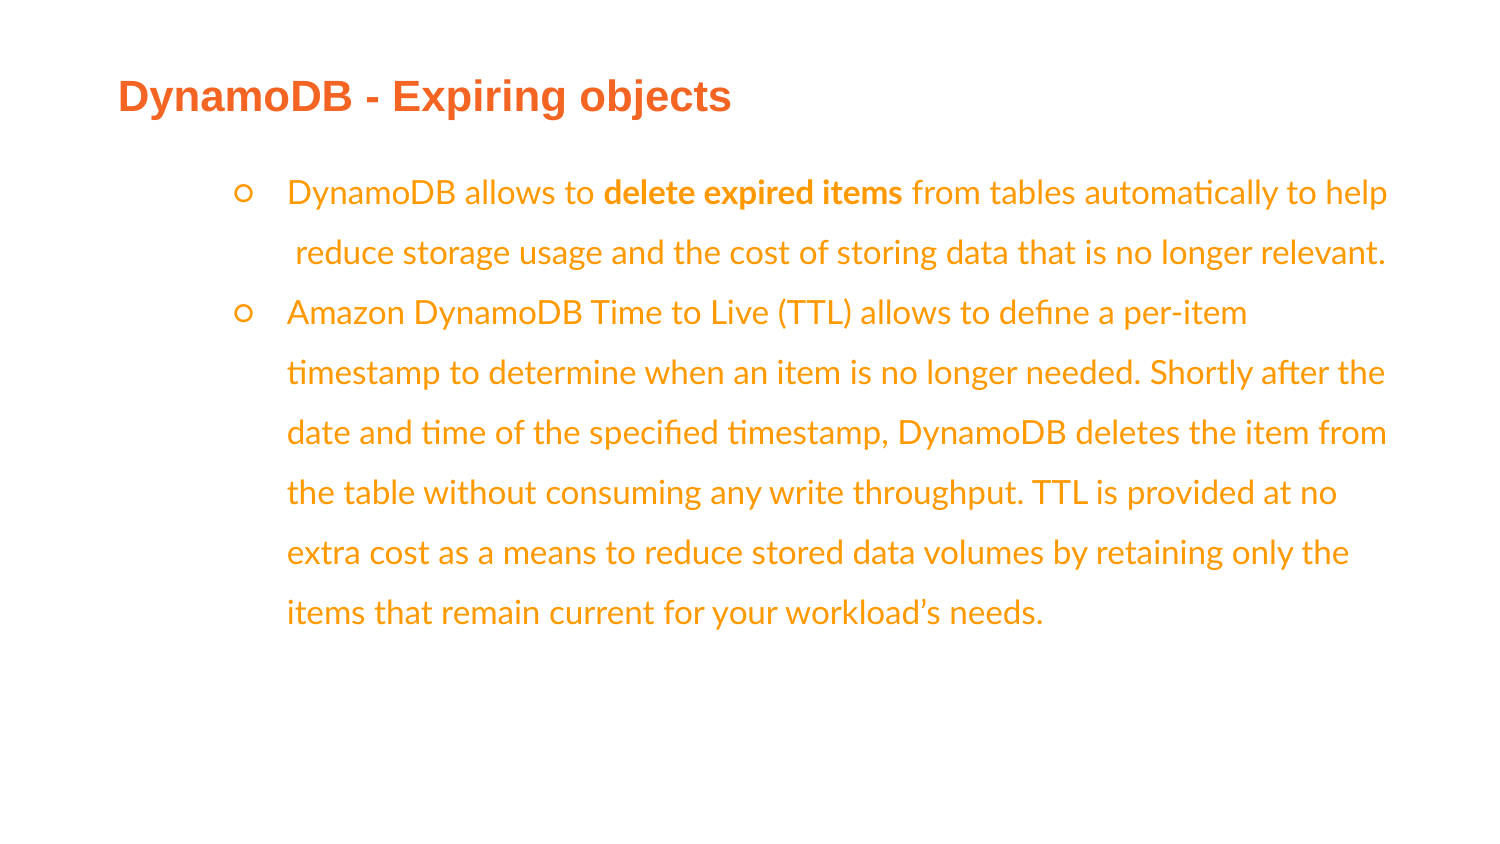

DynamoDB - Expiring objects
DynamoDB allows to delete expired items from tables automatically to help  reduce storage usage and the cost of storing data that is no longer relevant.
Amazon DynamoDB Time to Live (TTL) allows to define a per-item timestamp to determine when an item is no longer needed. Shortly after the date and time of the specified timestamp, DynamoDB deletes the item from the table without consuming any write throughput. TTL is provided at no extra cost as a means to reduce stored data volumes by retaining only the items that remain current for your workload’s needs.